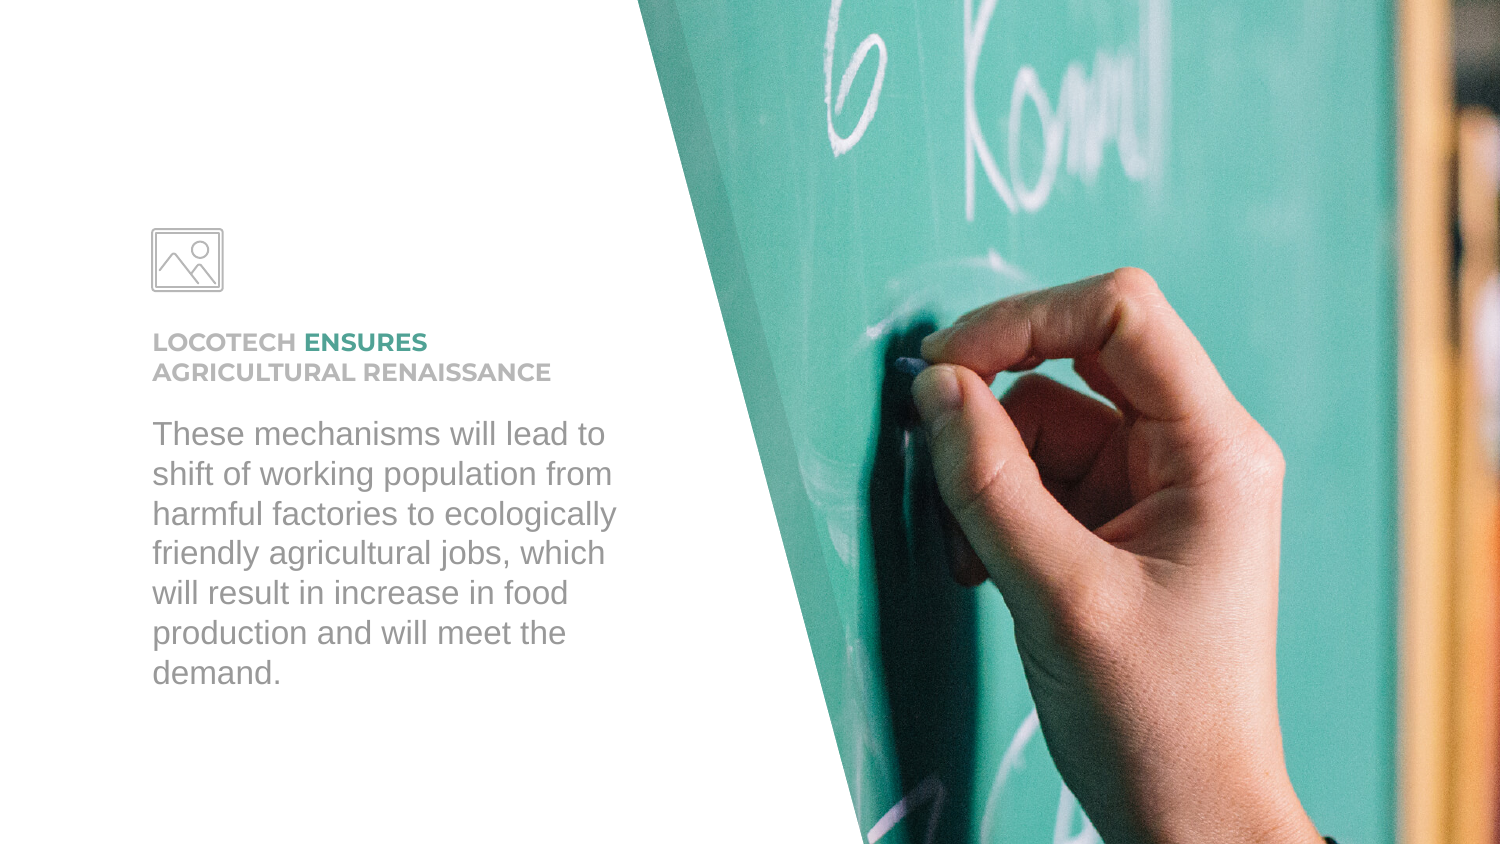

# LOCOTECH ENSURES AGRICULTURAL RENAISSANCE
These mechanisms will lead to shift of working population from harmful factories to ecologically friendly agricultural jobs, which will result in increase in food production and will meet the demand.